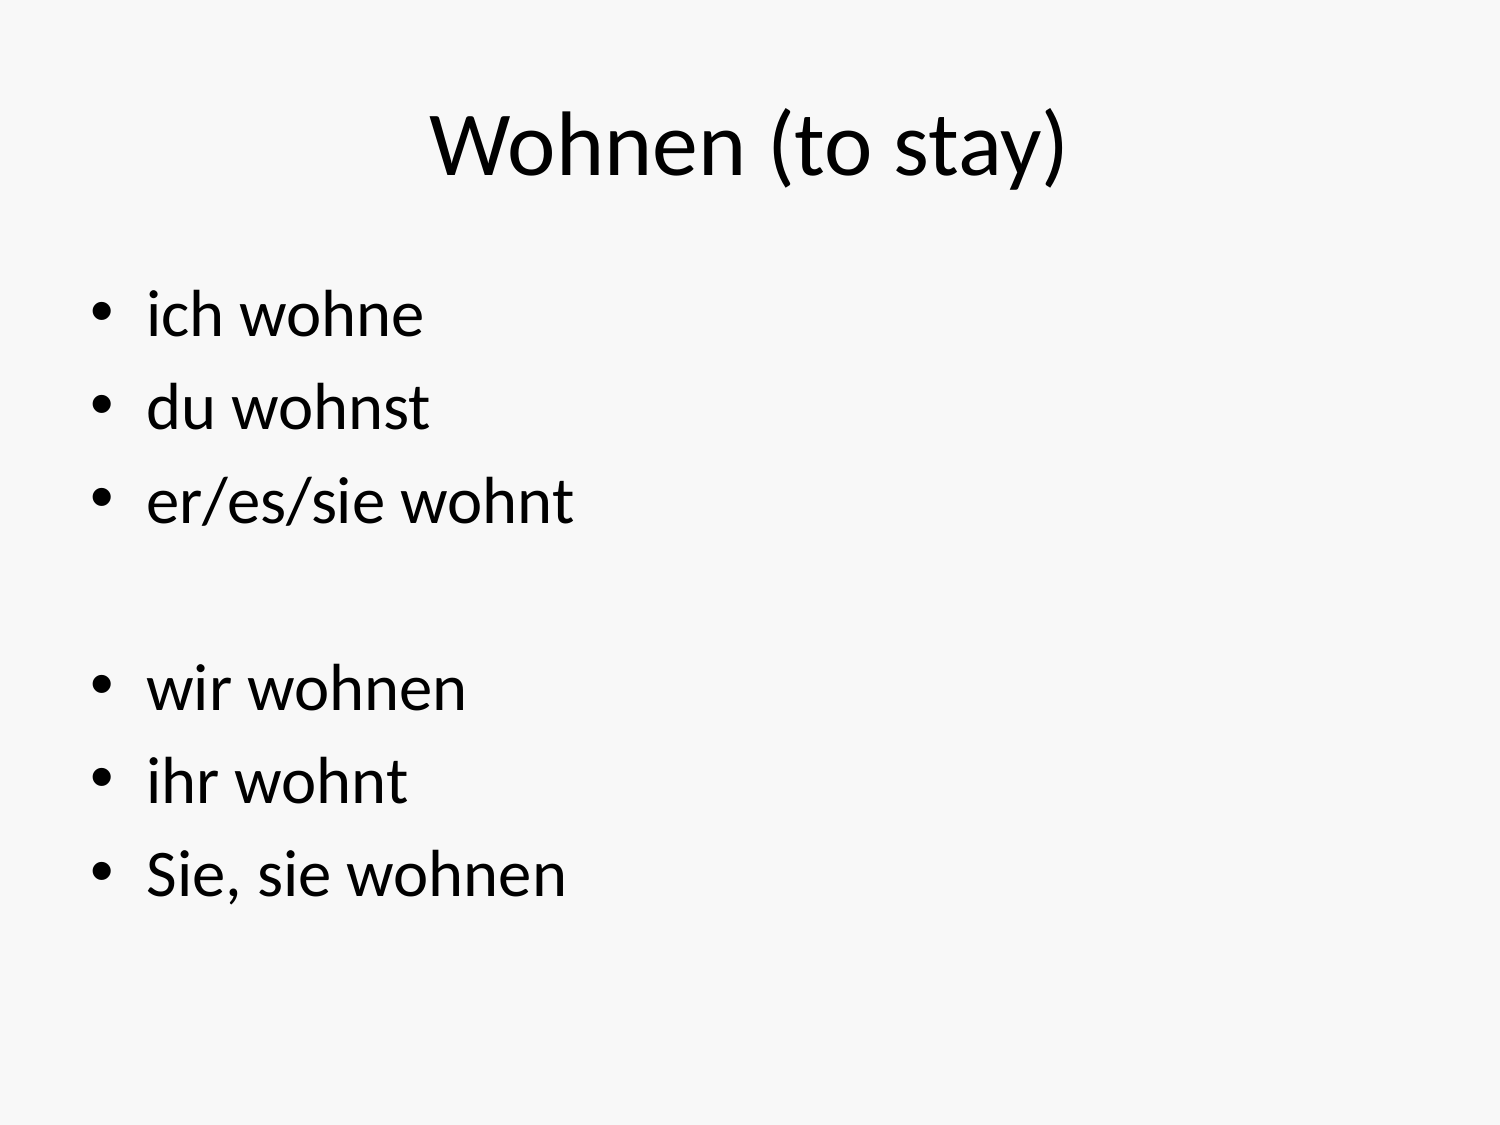

# Wohnen (to stay)
ich wohne
du wohnst
er/es/sie wohnt

wir wohnen
ihr wohnt
Sie, sie wohnen